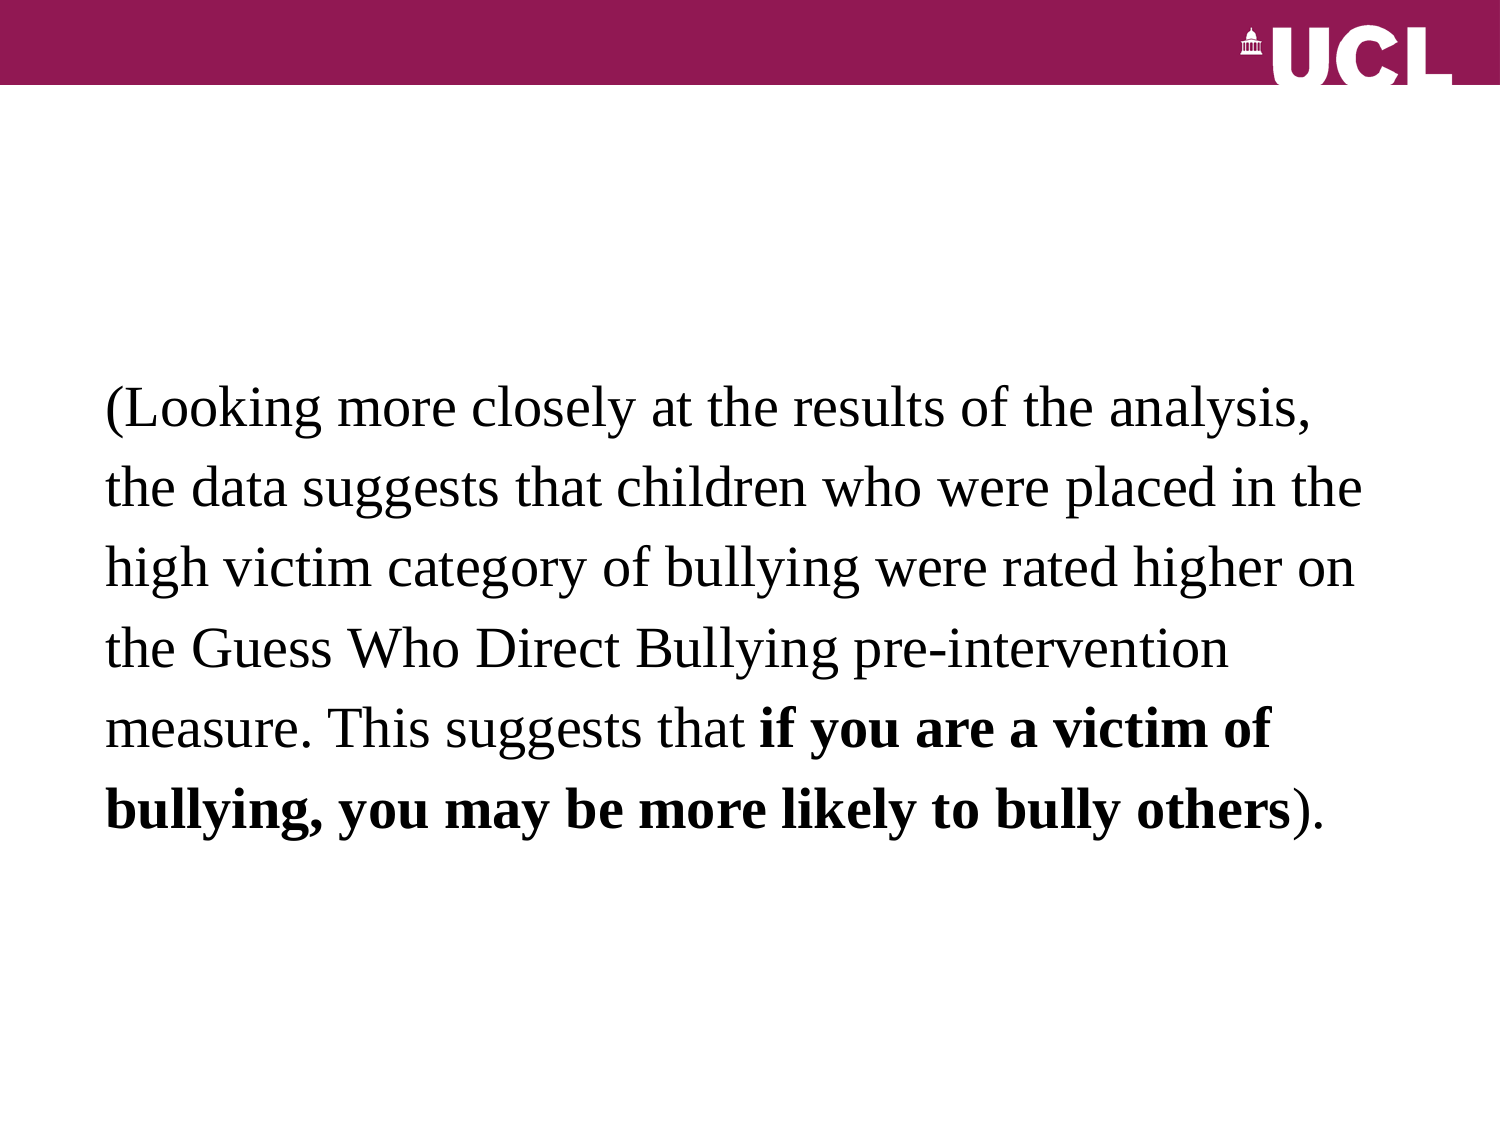

(Looking more closely at the results of the analysis, the data suggests that children who were placed in the high victim category of bullying were rated higher on the Guess Who Direct Bullying pre-intervention measure. This suggests that if you are a victim of bullying, you may be more likely to bully others).